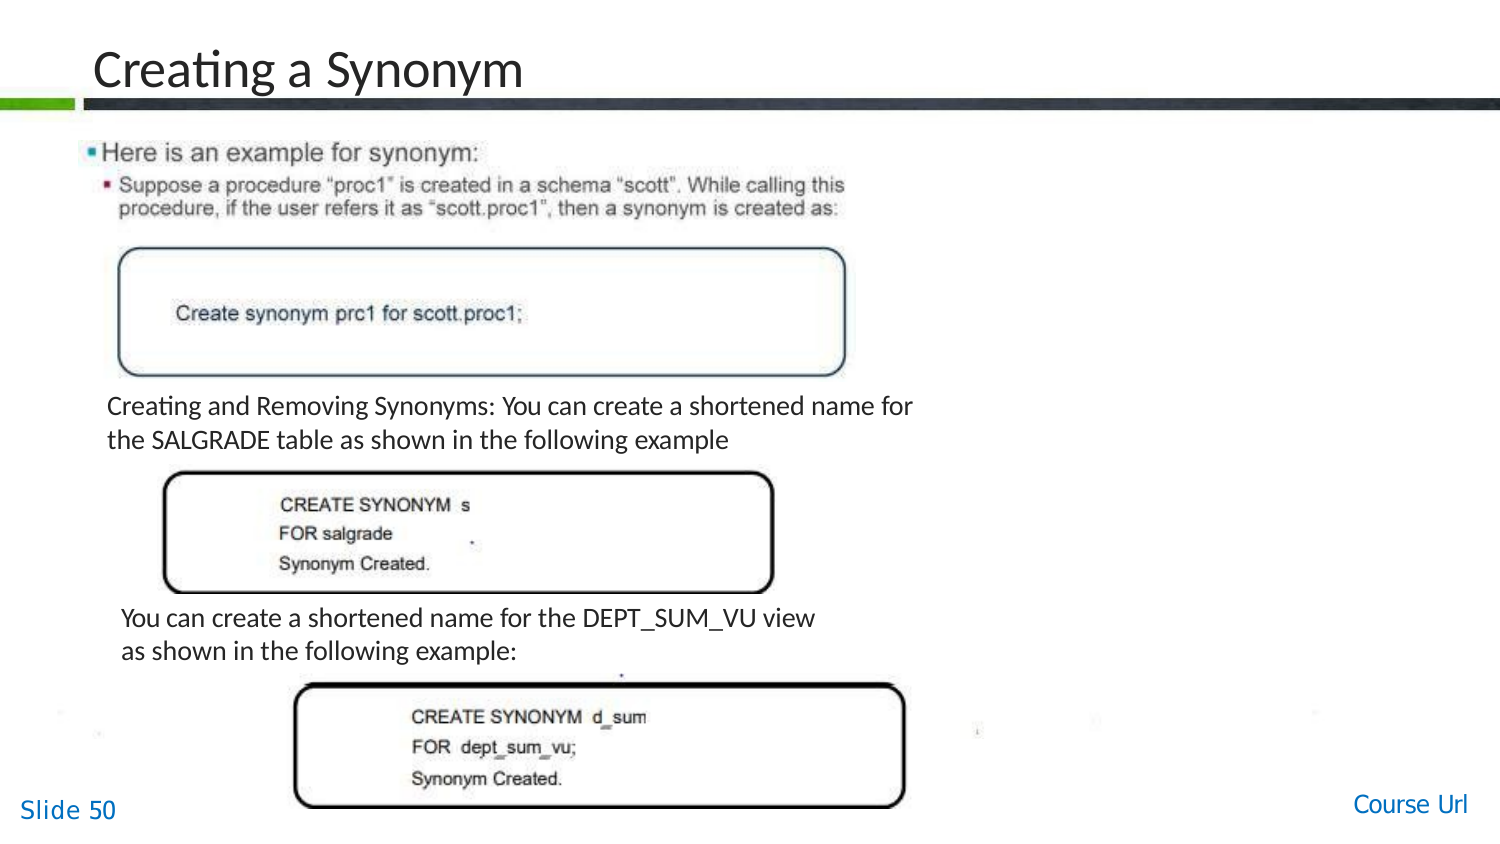

# Creating a Synonym

Creating and Removing Synonyms: You can create a shortened name for  the SALGRADE table as shown in the following example

You can create a shortened name for the DEPT_SUM_VU view  as shown in the following example:

Course Url
Slide 50